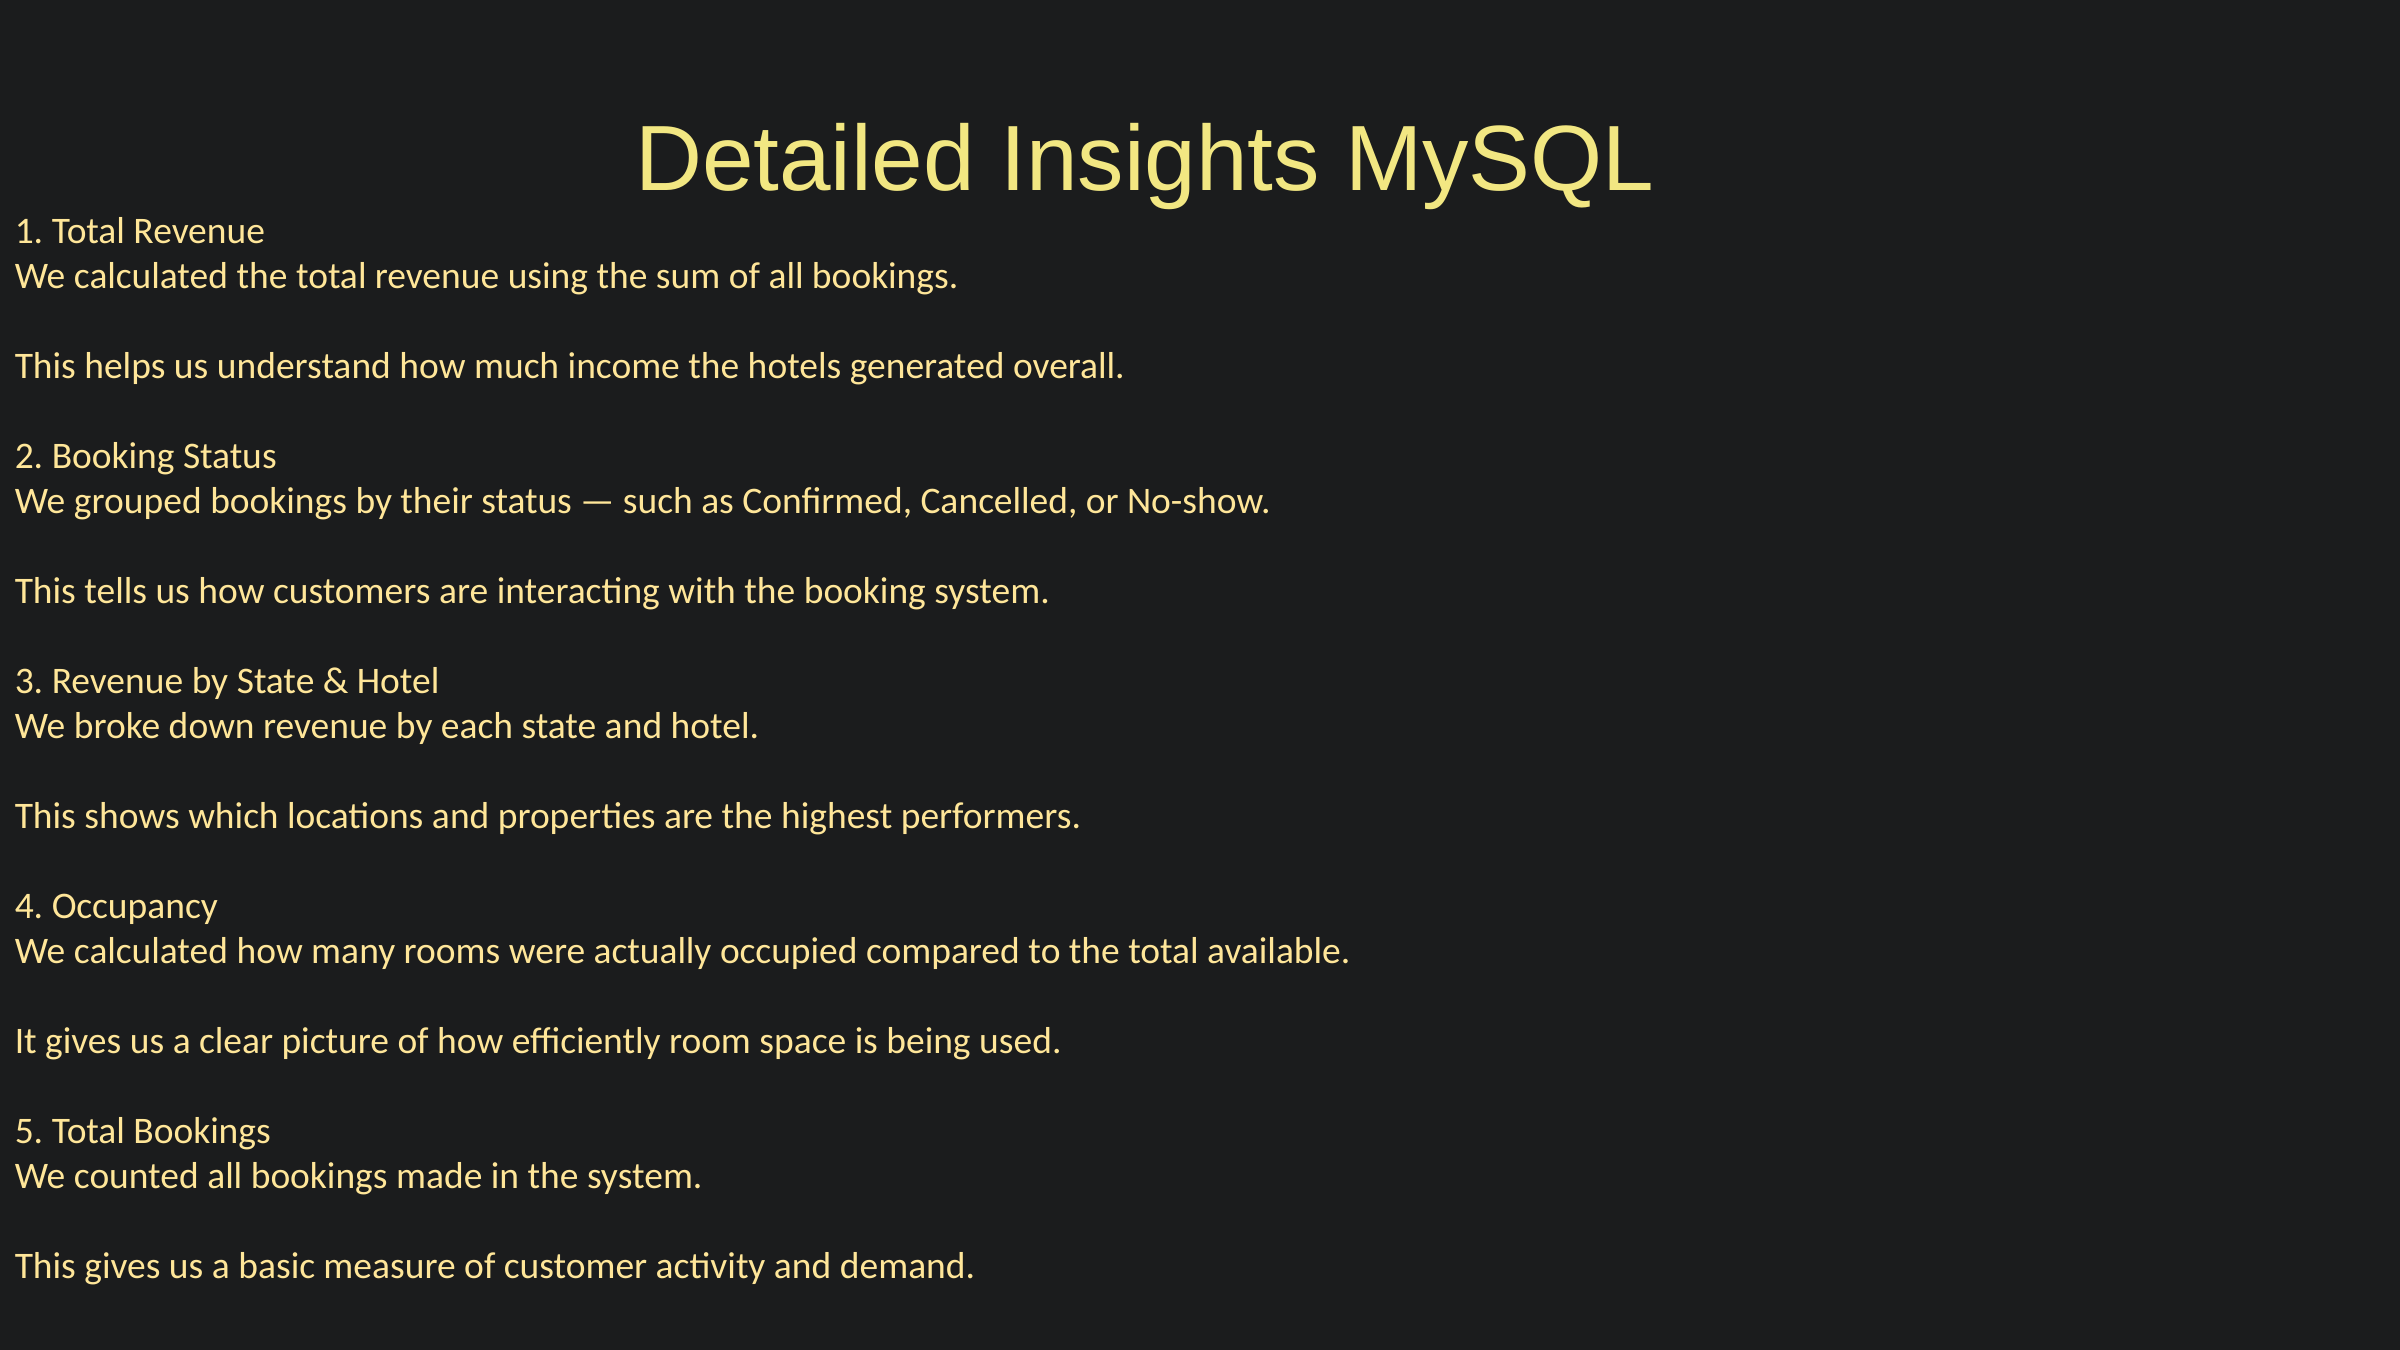

Detailed Insights MySQL
1. Total Revenue
We calculated the total revenue using the sum of all bookings.

This helps us understand how much income the hotels generated overall.

2. Booking Status
We grouped bookings by their status — such as Confirmed, Cancelled, or No-show.

This tells us how customers are interacting with the booking system.

3. Revenue by State & Hotel
We broke down revenue by each state and hotel.

This shows which locations and properties are the highest performers.

4. Occupancy
We calculated how many rooms were actually occupied compared to the total available.

It gives us a clear picture of how efficiently room space is being used.

5. Total Bookings
We counted all bookings made in the system.

This gives us a basic measure of customer activity and demand.